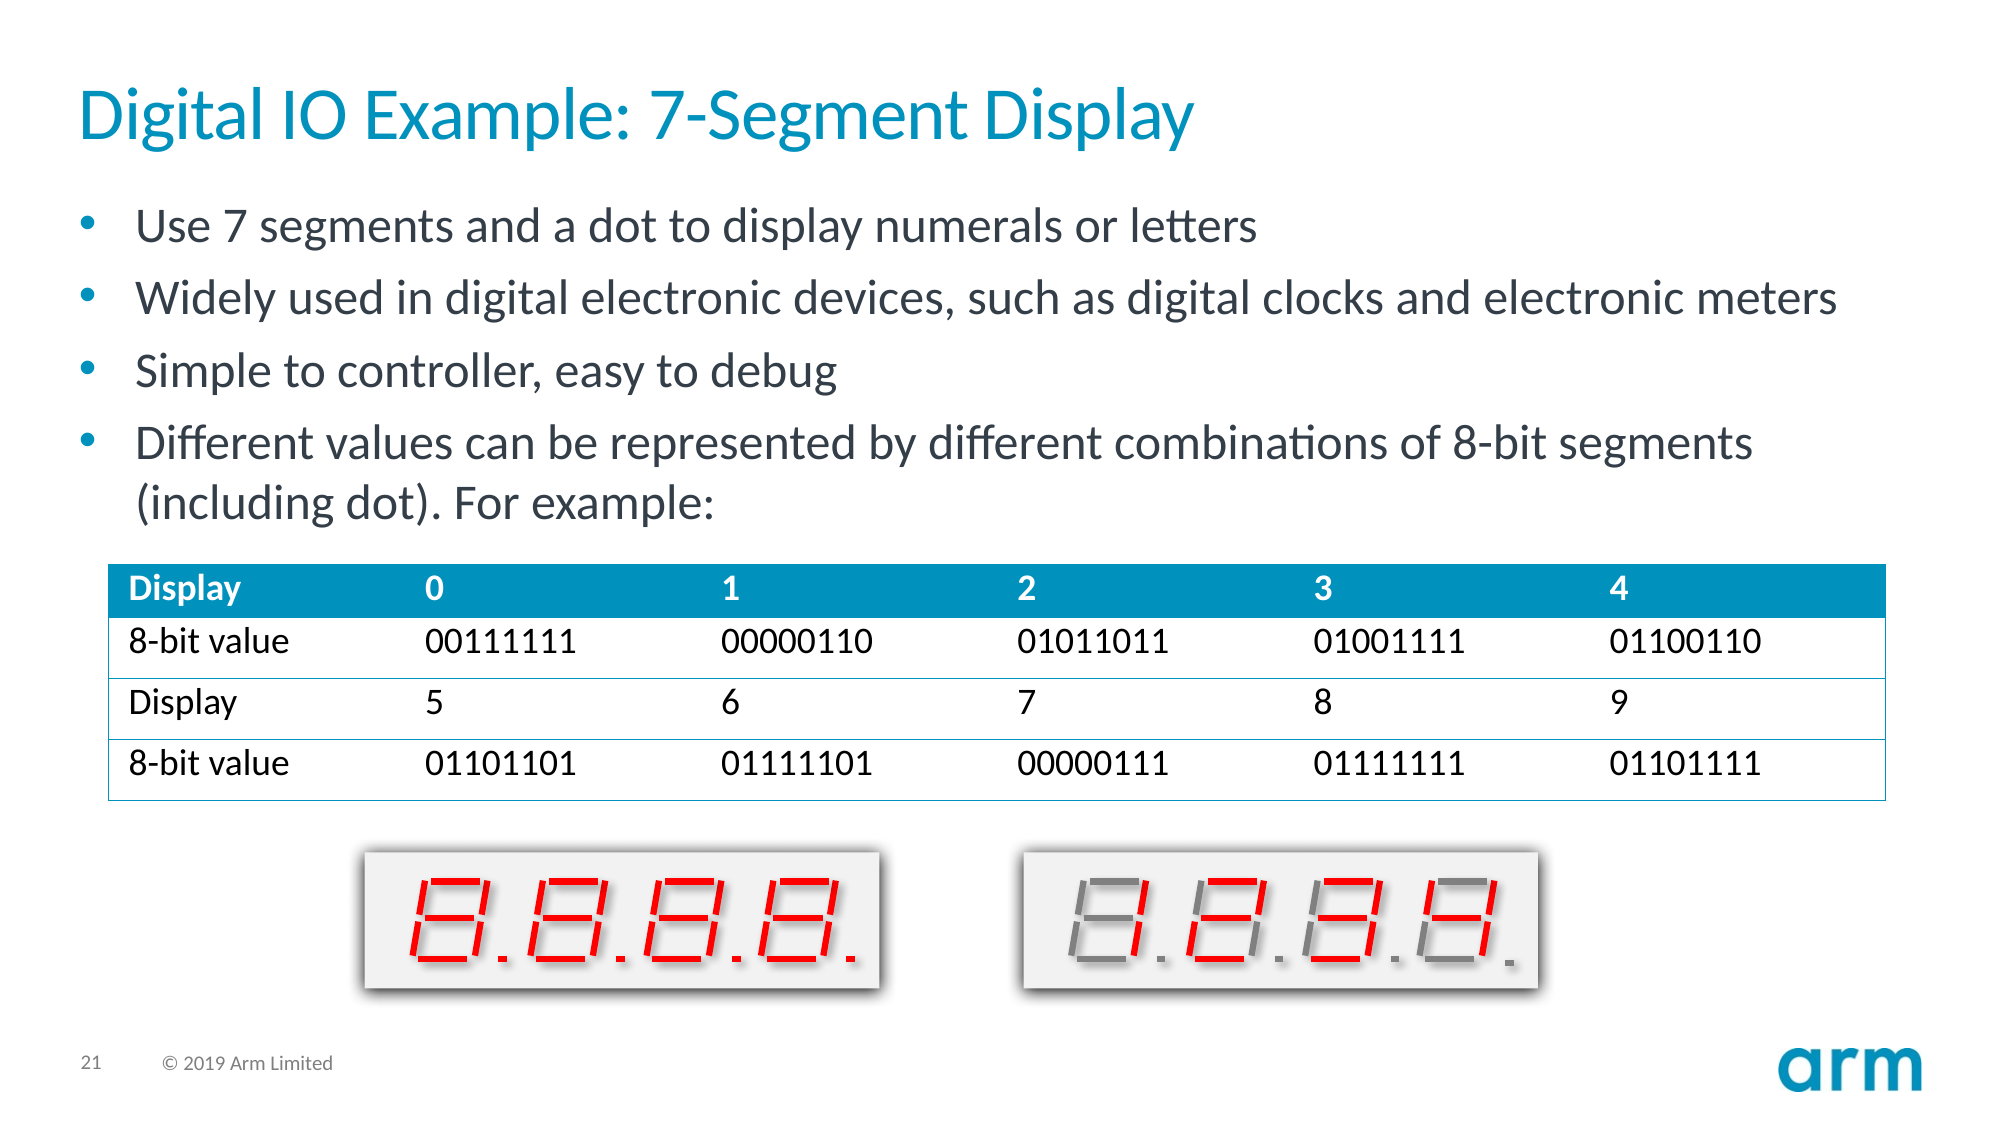

# Digital IO Example: 7-Segment Display
Use 7 segments and a dot to display numerals or letters
Widely used in digital electronic devices, such as digital clocks and electronic meters
Simple to controller, easy to debug
Different values can be represented by different combinations of 8-bit segments (including dot). For example:

| Display | 0 | 1 | 2 | 3 | 4 |
| --- | --- | --- | --- | --- | --- |
| 8-bit value | 00111111 | 00000110 | 01011011 | 01001111 | 01100110 |
| Display | 5 | 6 | 7 | 8 | 9 |
| 8-bit value | 01101101 | 01111101 | 00000111 | 01111111 | 01101111 |